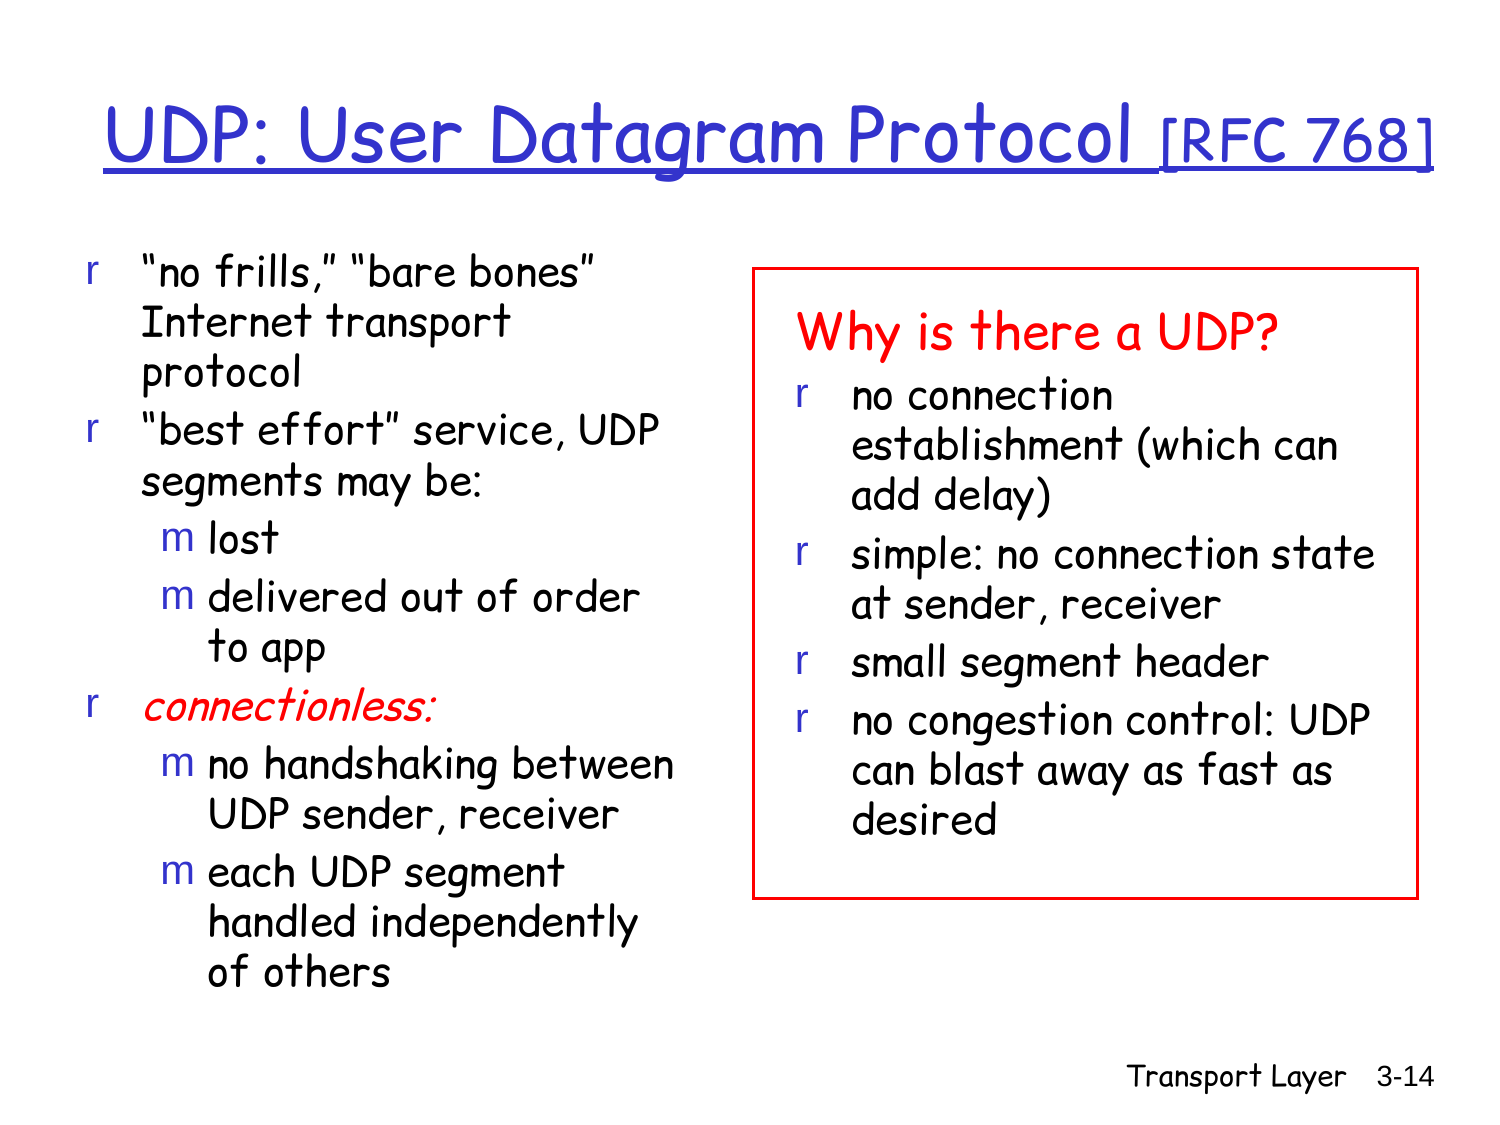

# UDP: User Datagram Protocol [RFC 768]
“no frills,” “bare bones” Internet transport protocol
“best effort” service, UDP segments may be:
lost
delivered out of order to app
connectionless:
no handshaking between UDP sender, receiver
each UDP segment handled independently of others

Why is there a UDP?
no connection establishment (which can add delay)
simple: no connection state at sender, receiver
small segment header
no congestion control: UDP can blast away as fast as desired

Transport Layer
3-14